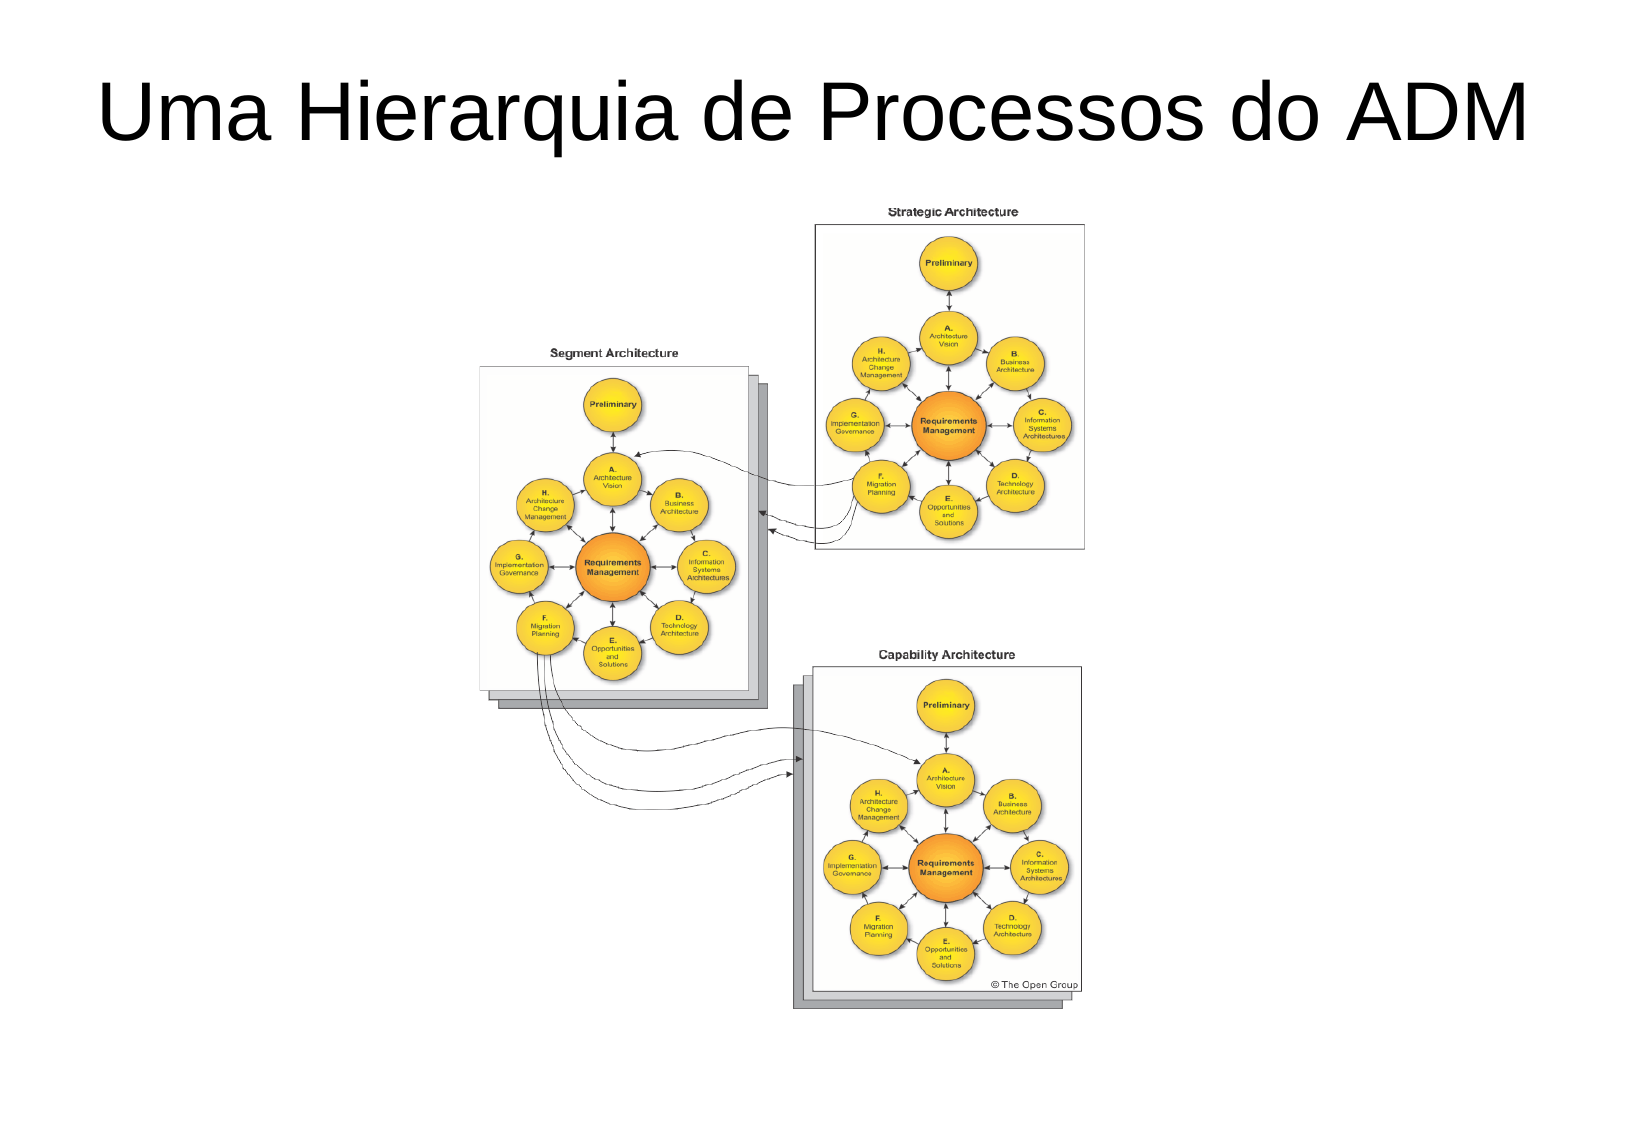

# Uma Hierarquia de Processos do ADM